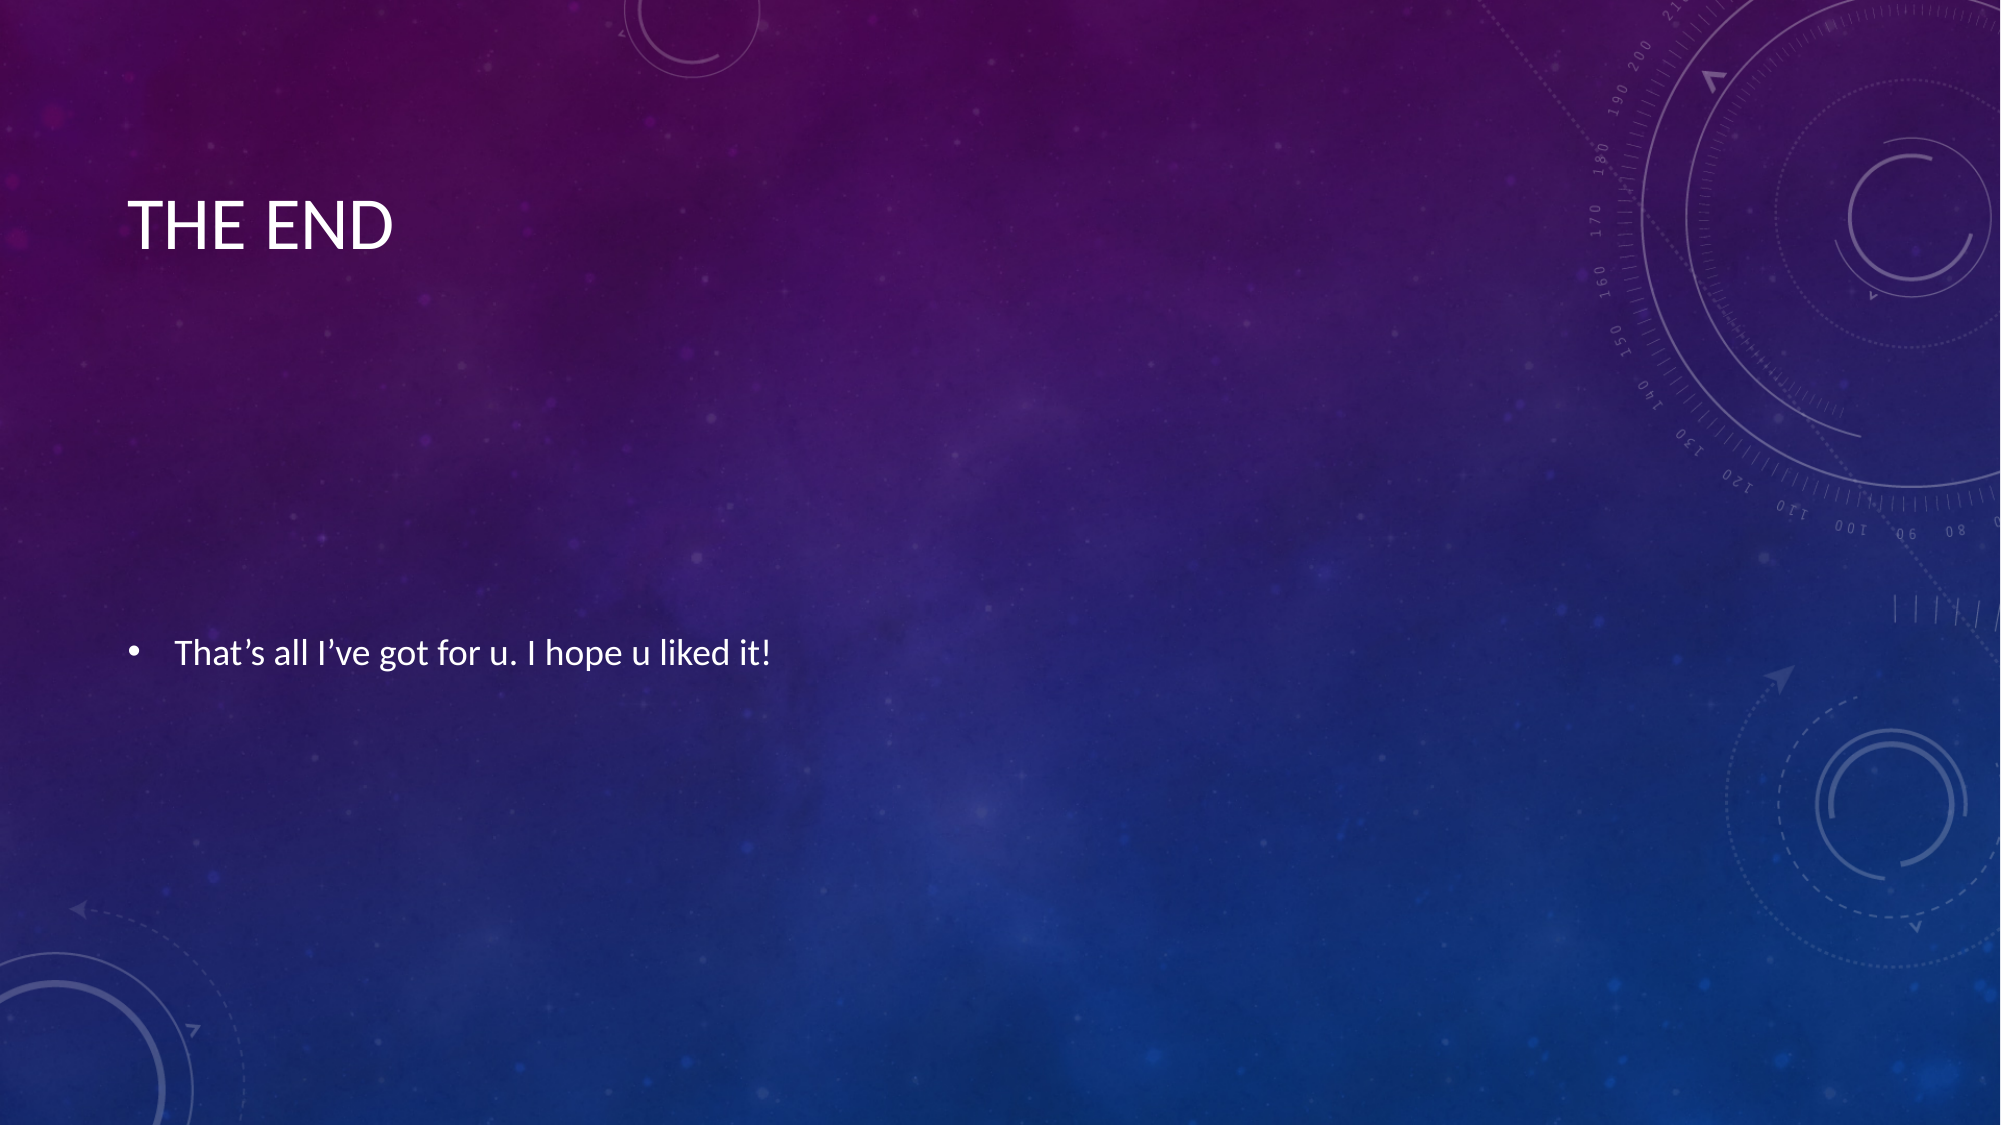

# The end
That’s all I’ve got for u. I hope u liked it!